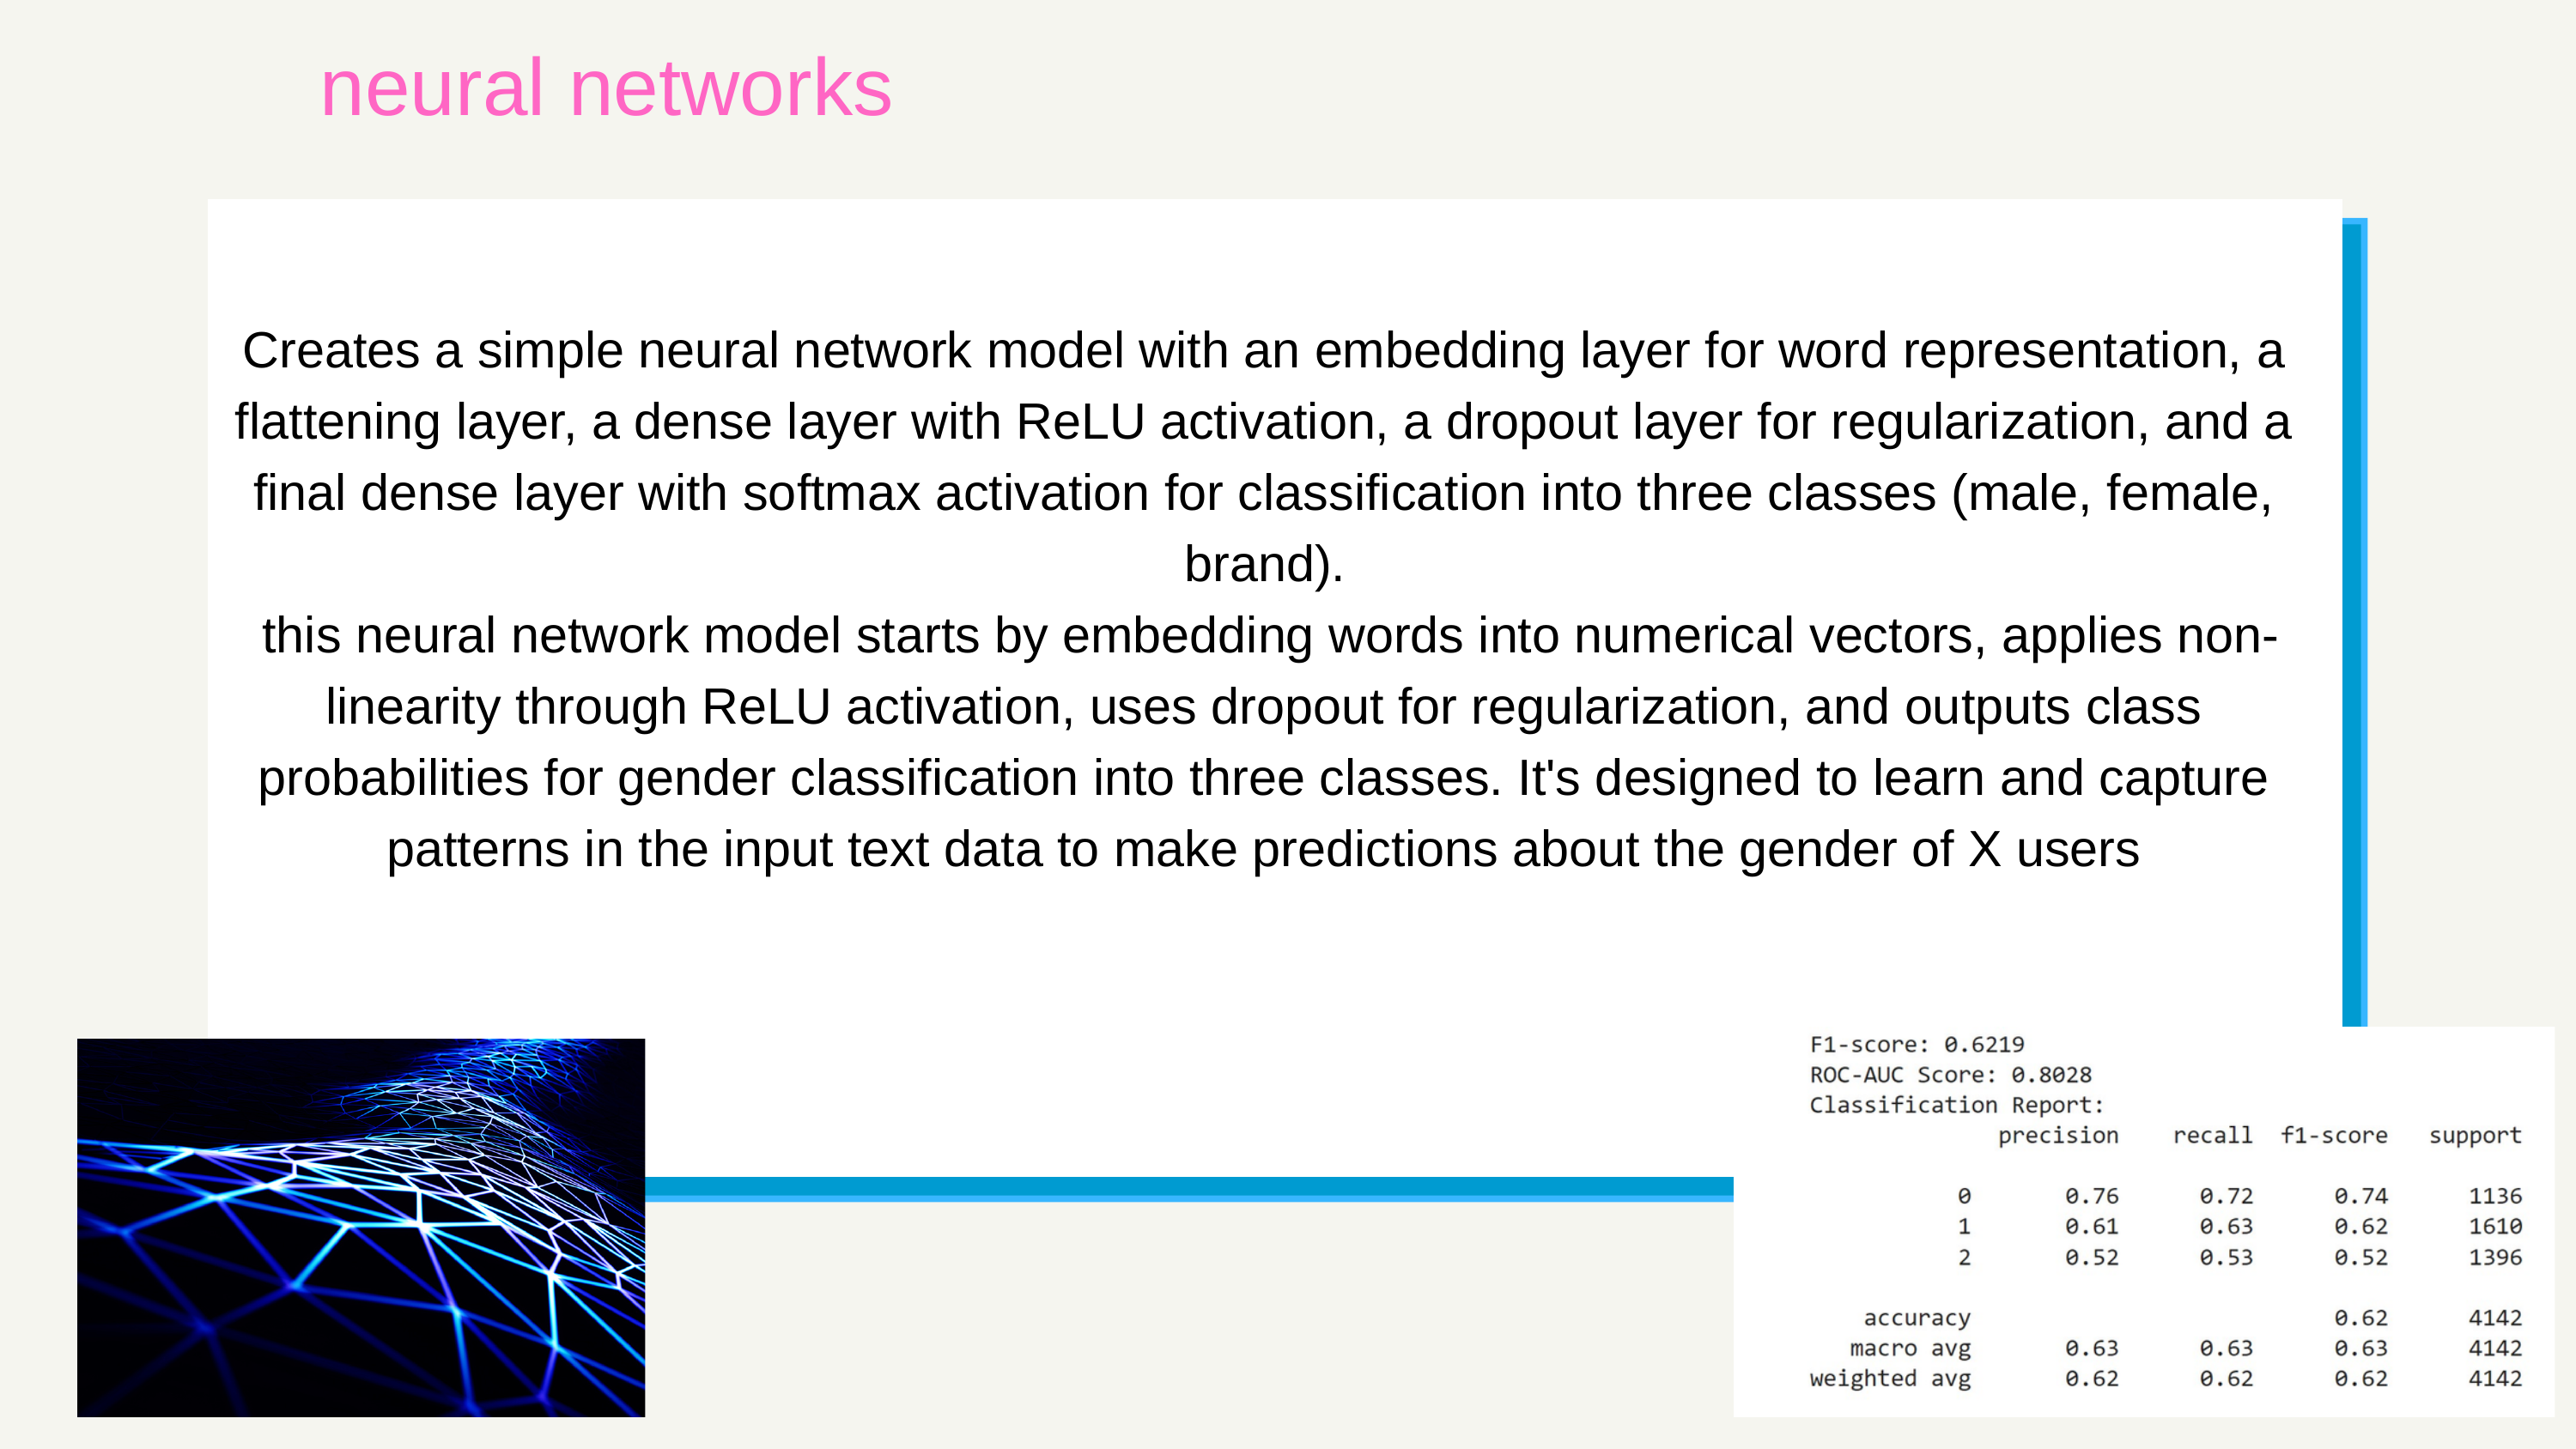

neural networks

Creates a simple neural network model with an embedding layer for word representation, a flattening layer, a dense layer with ReLU activation, a dropout layer for regularization, and a final dense layer with softmax activation for classification into three classes (male, female, brand).
 this neural network model starts by embedding words into numerical vectors, applies non-linearity through ReLU activation, uses dropout for regularization, and outputs class probabilities for gender classification into three classes. It's designed to learn and capture patterns in the input text data to make predictions about the gender of X users